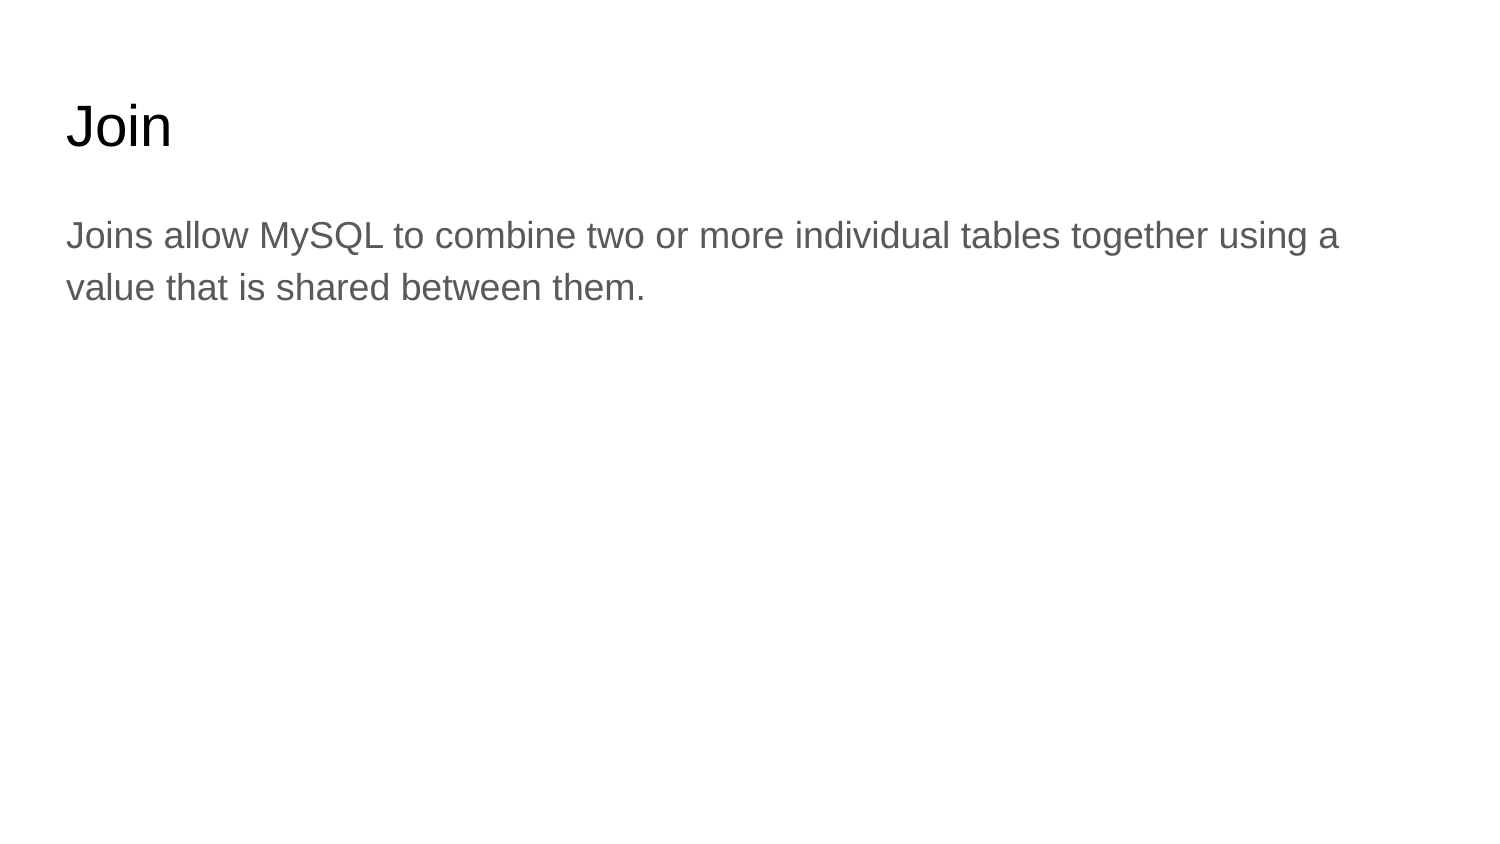

# Join
Joins allow MySQL to combine two or more individual tables together using a value that is shared between them.